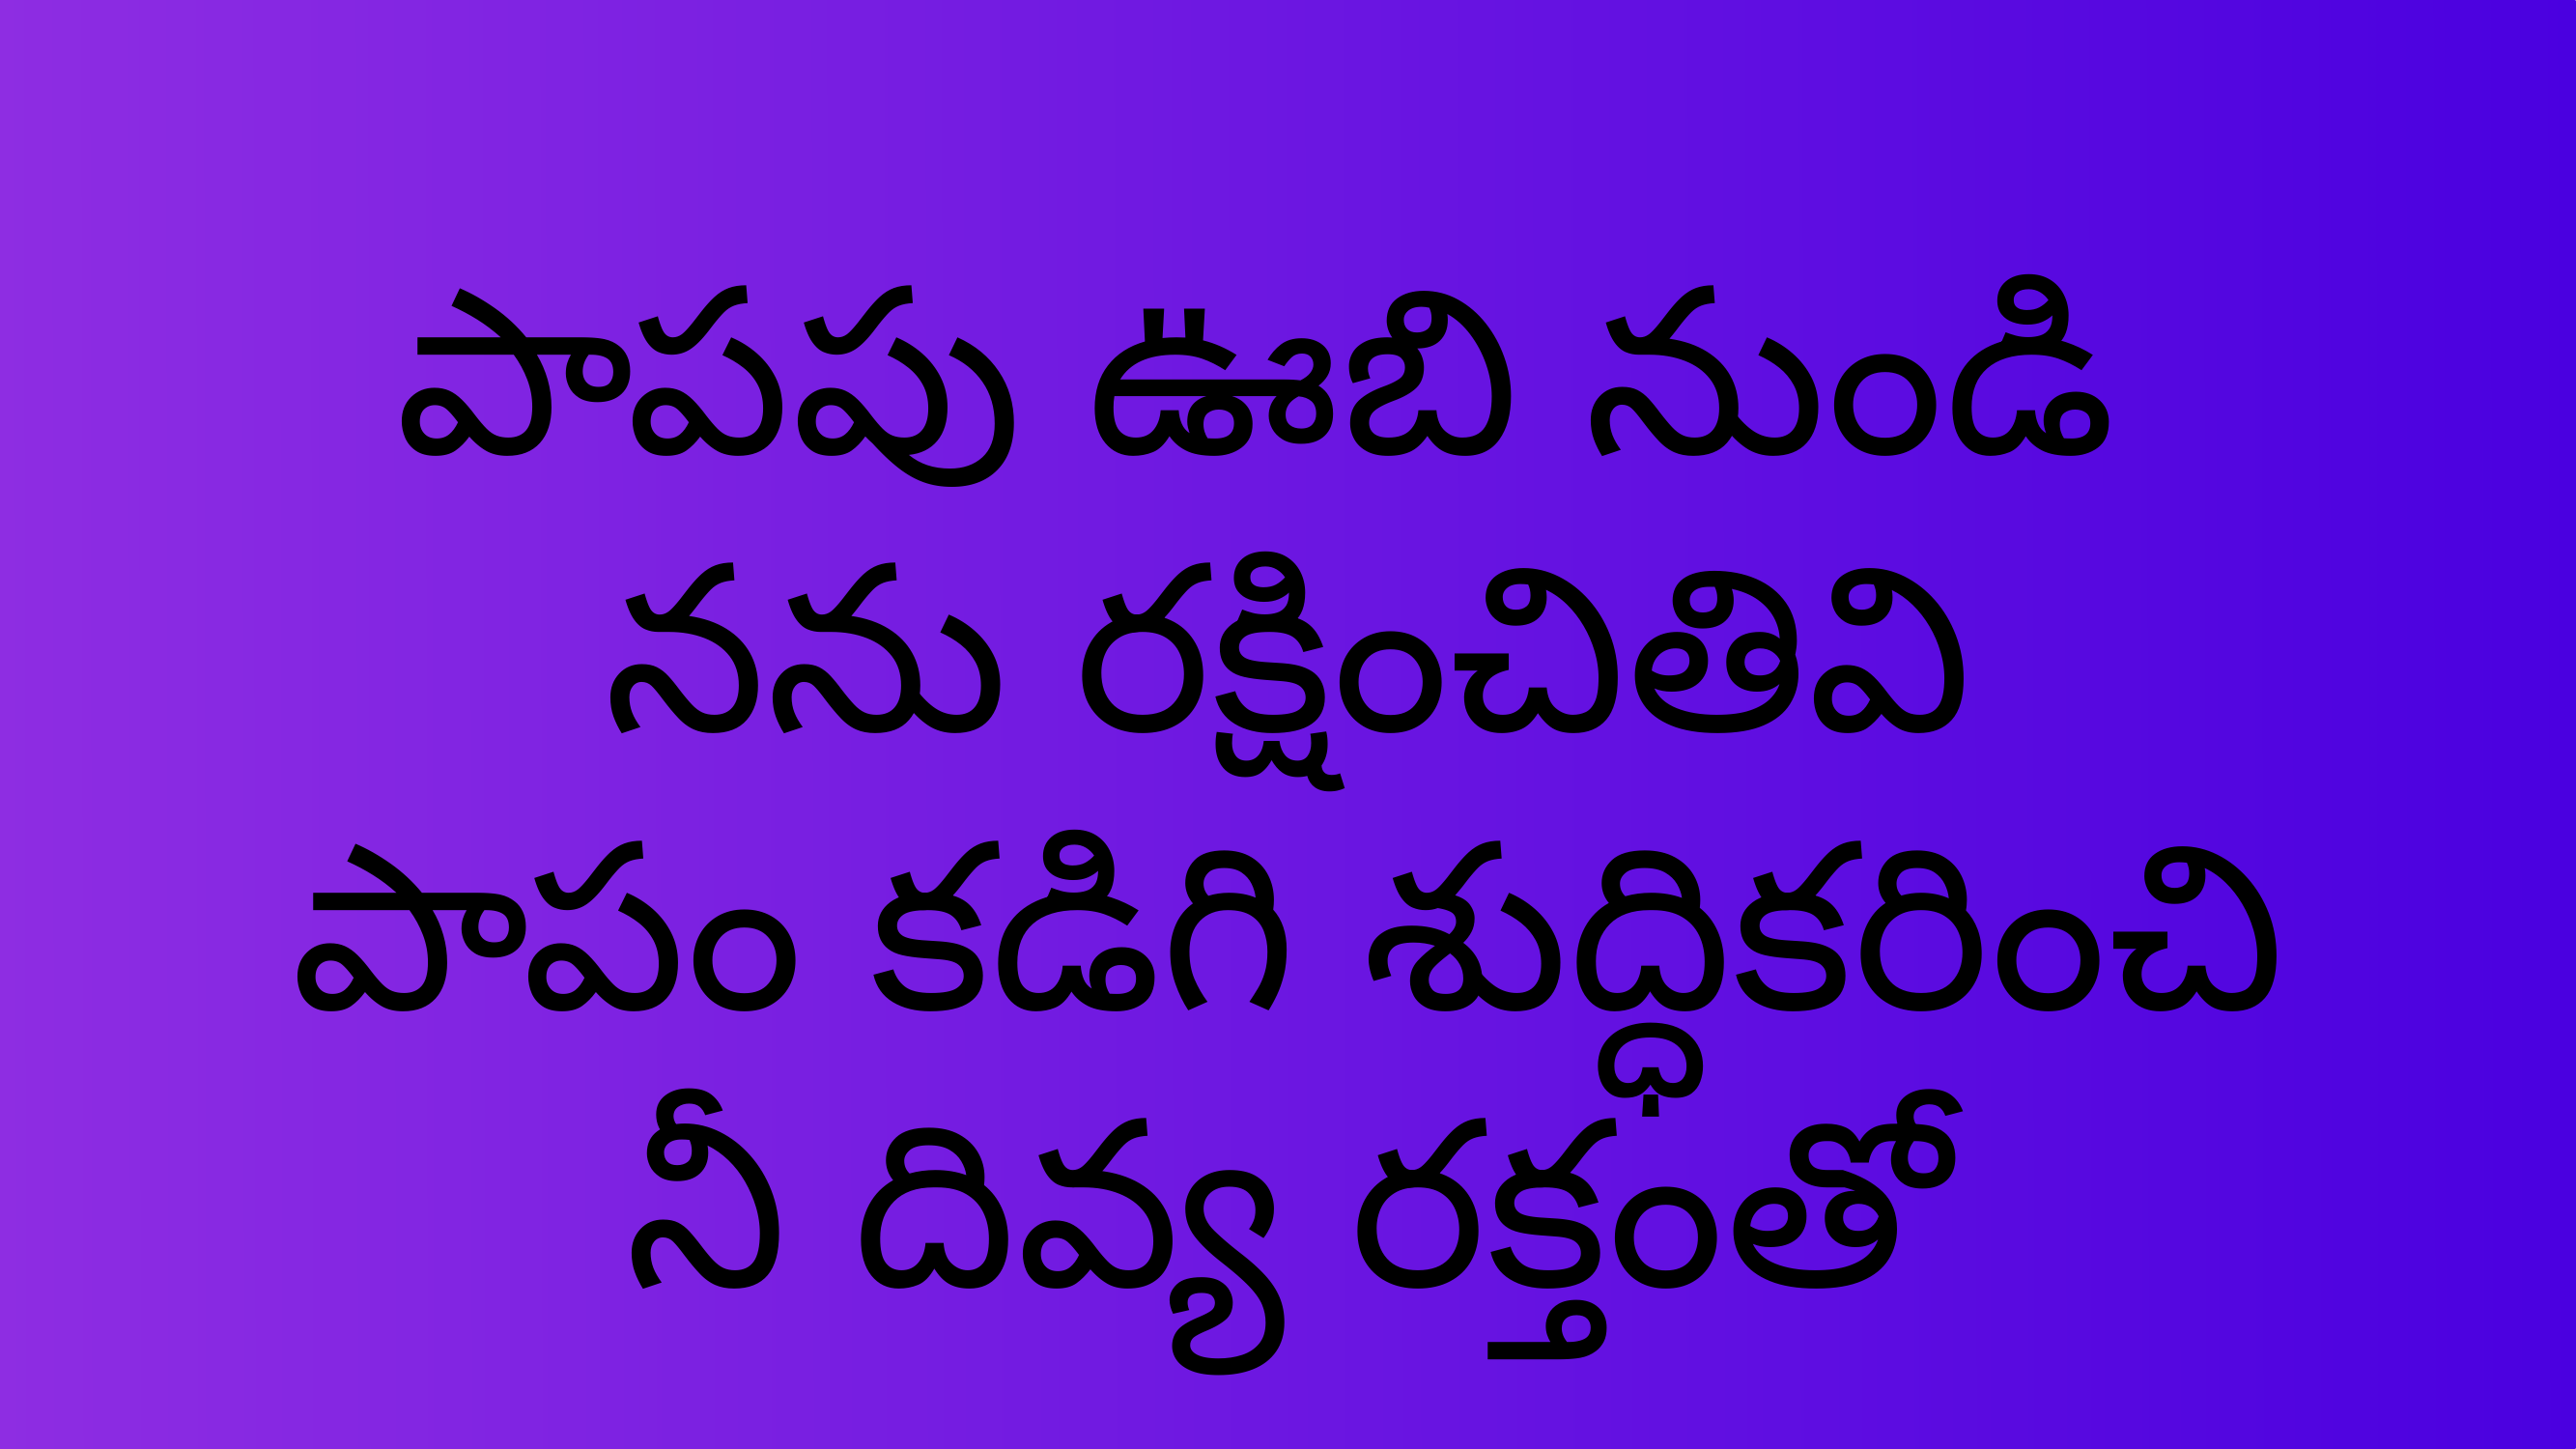

పాపపు ఊబి నుండి
నను రక్షించితివి
పాపం కడిగి శుద్ధికరించి
నీ దివ్య రక్తంతో